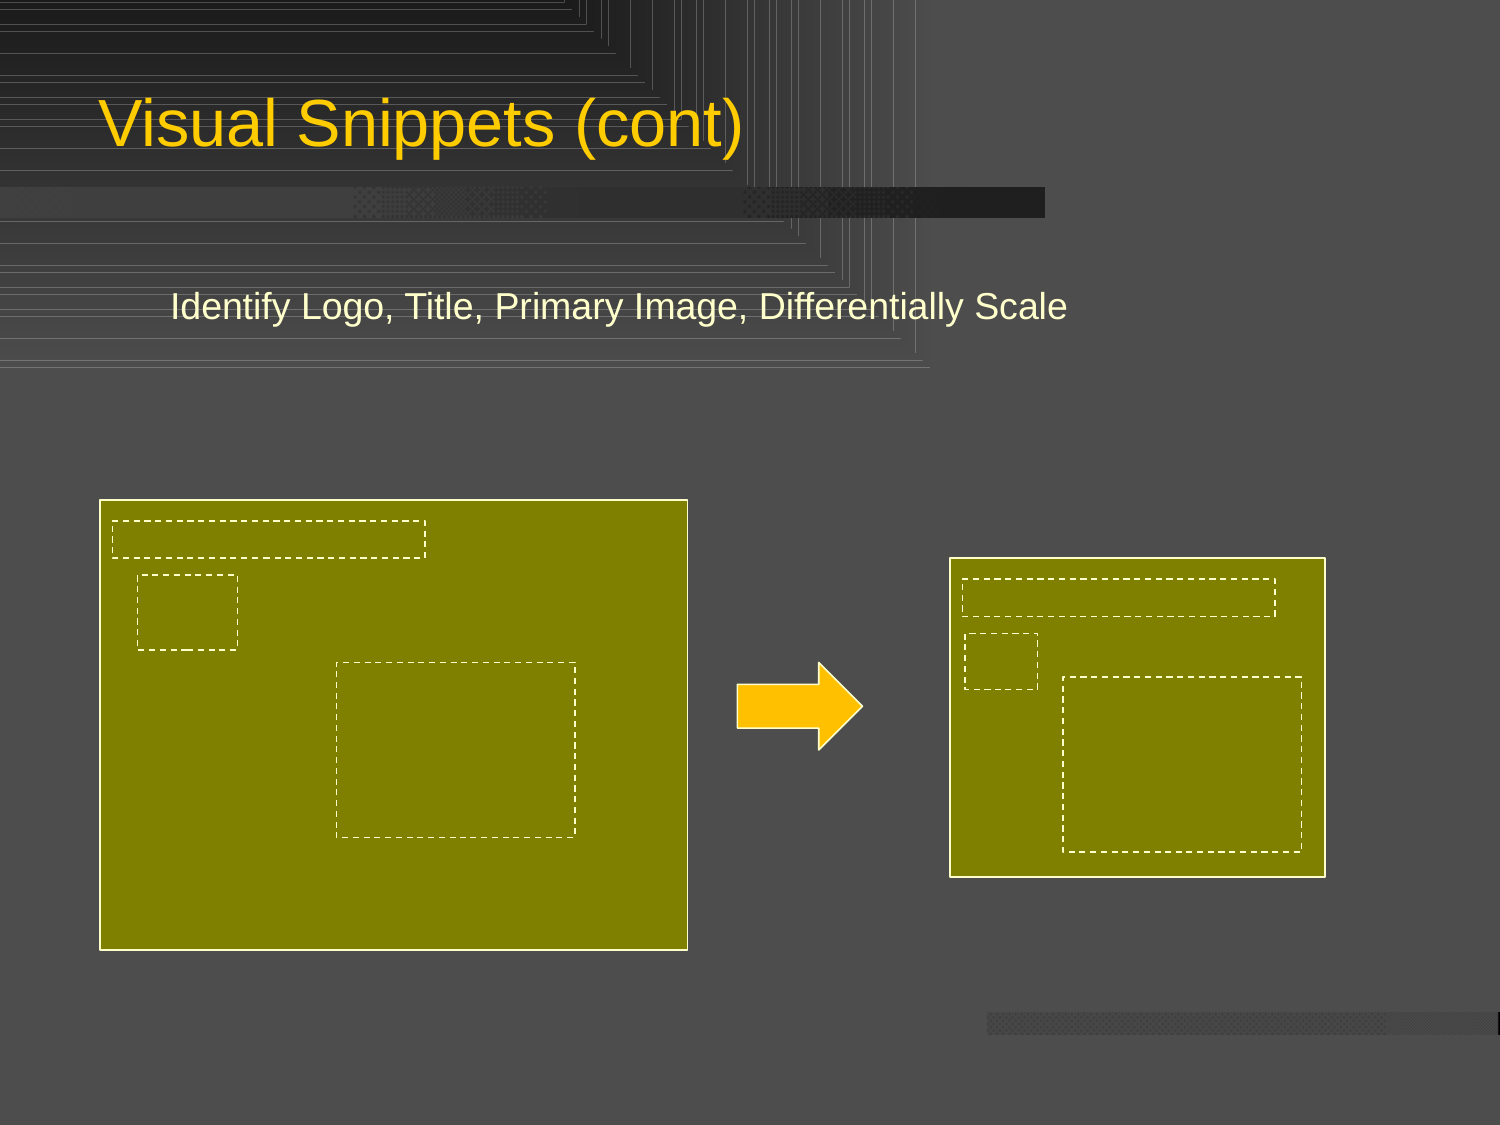

# Visual Snippets (cont)
Identify Logo, Title, Primary Image, Differentially Scale